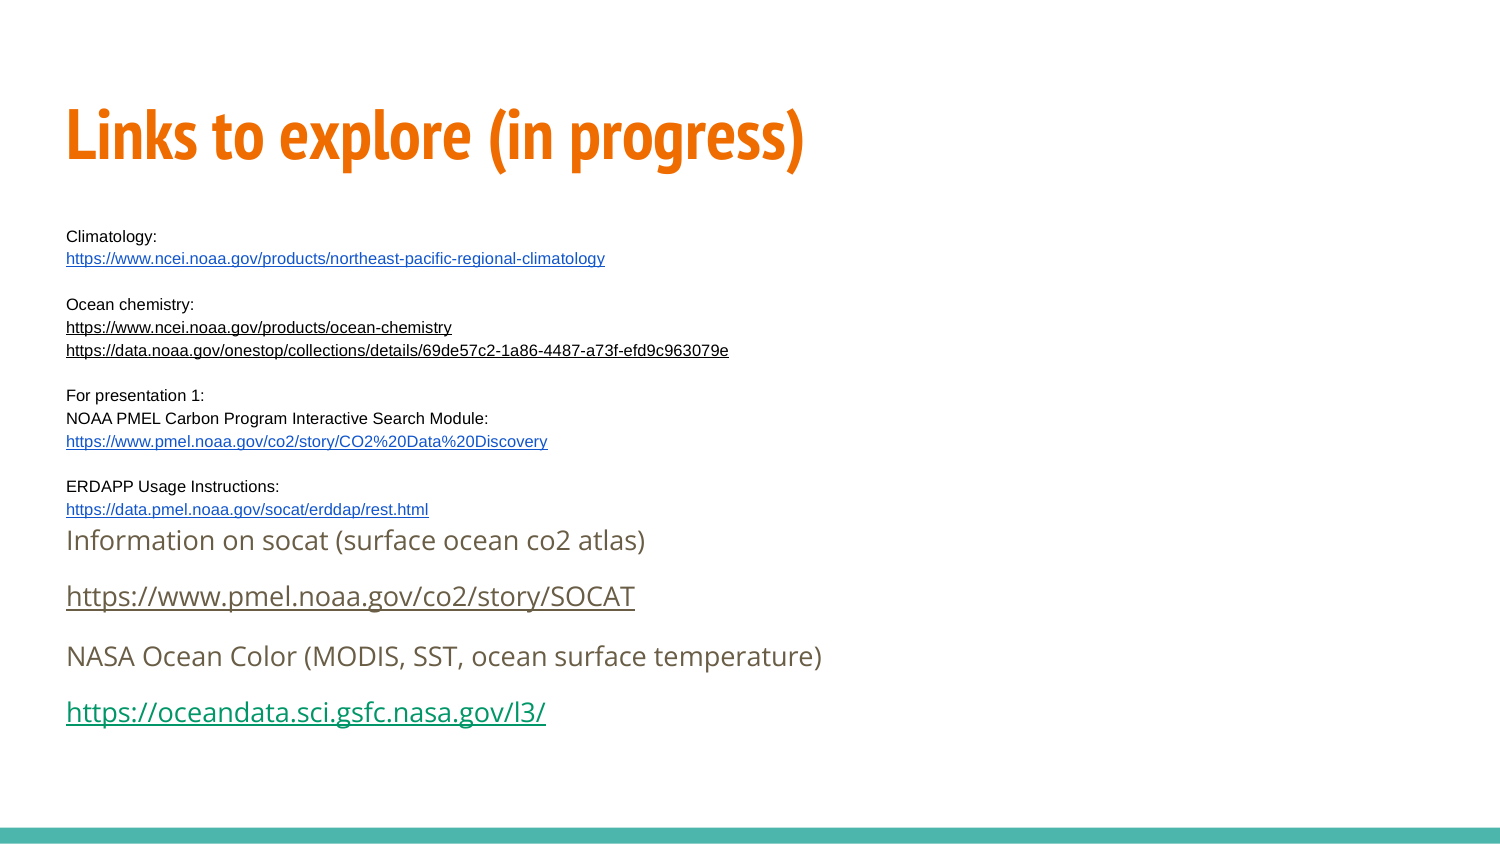

# Links to explore (in progress)
Climatology:
https://www.ncei.noaa.gov/products/northeast-pacific-regional-climatology

Ocean chemistry:
https://www.ncei.noaa.gov/products/ocean-chemistry
https://data.noaa.gov/onestop/collections/details/69de57c2-1a86-4487-a73f-efd9c963079e

For presentation 1:
NOAA PMEL Carbon Program Interactive Search Module:
https://www.pmel.noaa.gov/co2/story/CO2%20Data%20Discovery

ERDAPP Usage Instructions:
https://data.pmel.noaa.gov/socat/erddap/rest.html
Information on socat (surface ocean co2 atlas)
https://www.pmel.noaa.gov/co2/story/SOCAT
NASA Ocean Color (MODIS, SST, ocean surface temperature)
https://oceandata.sci.gsfc.nasa.gov/l3/